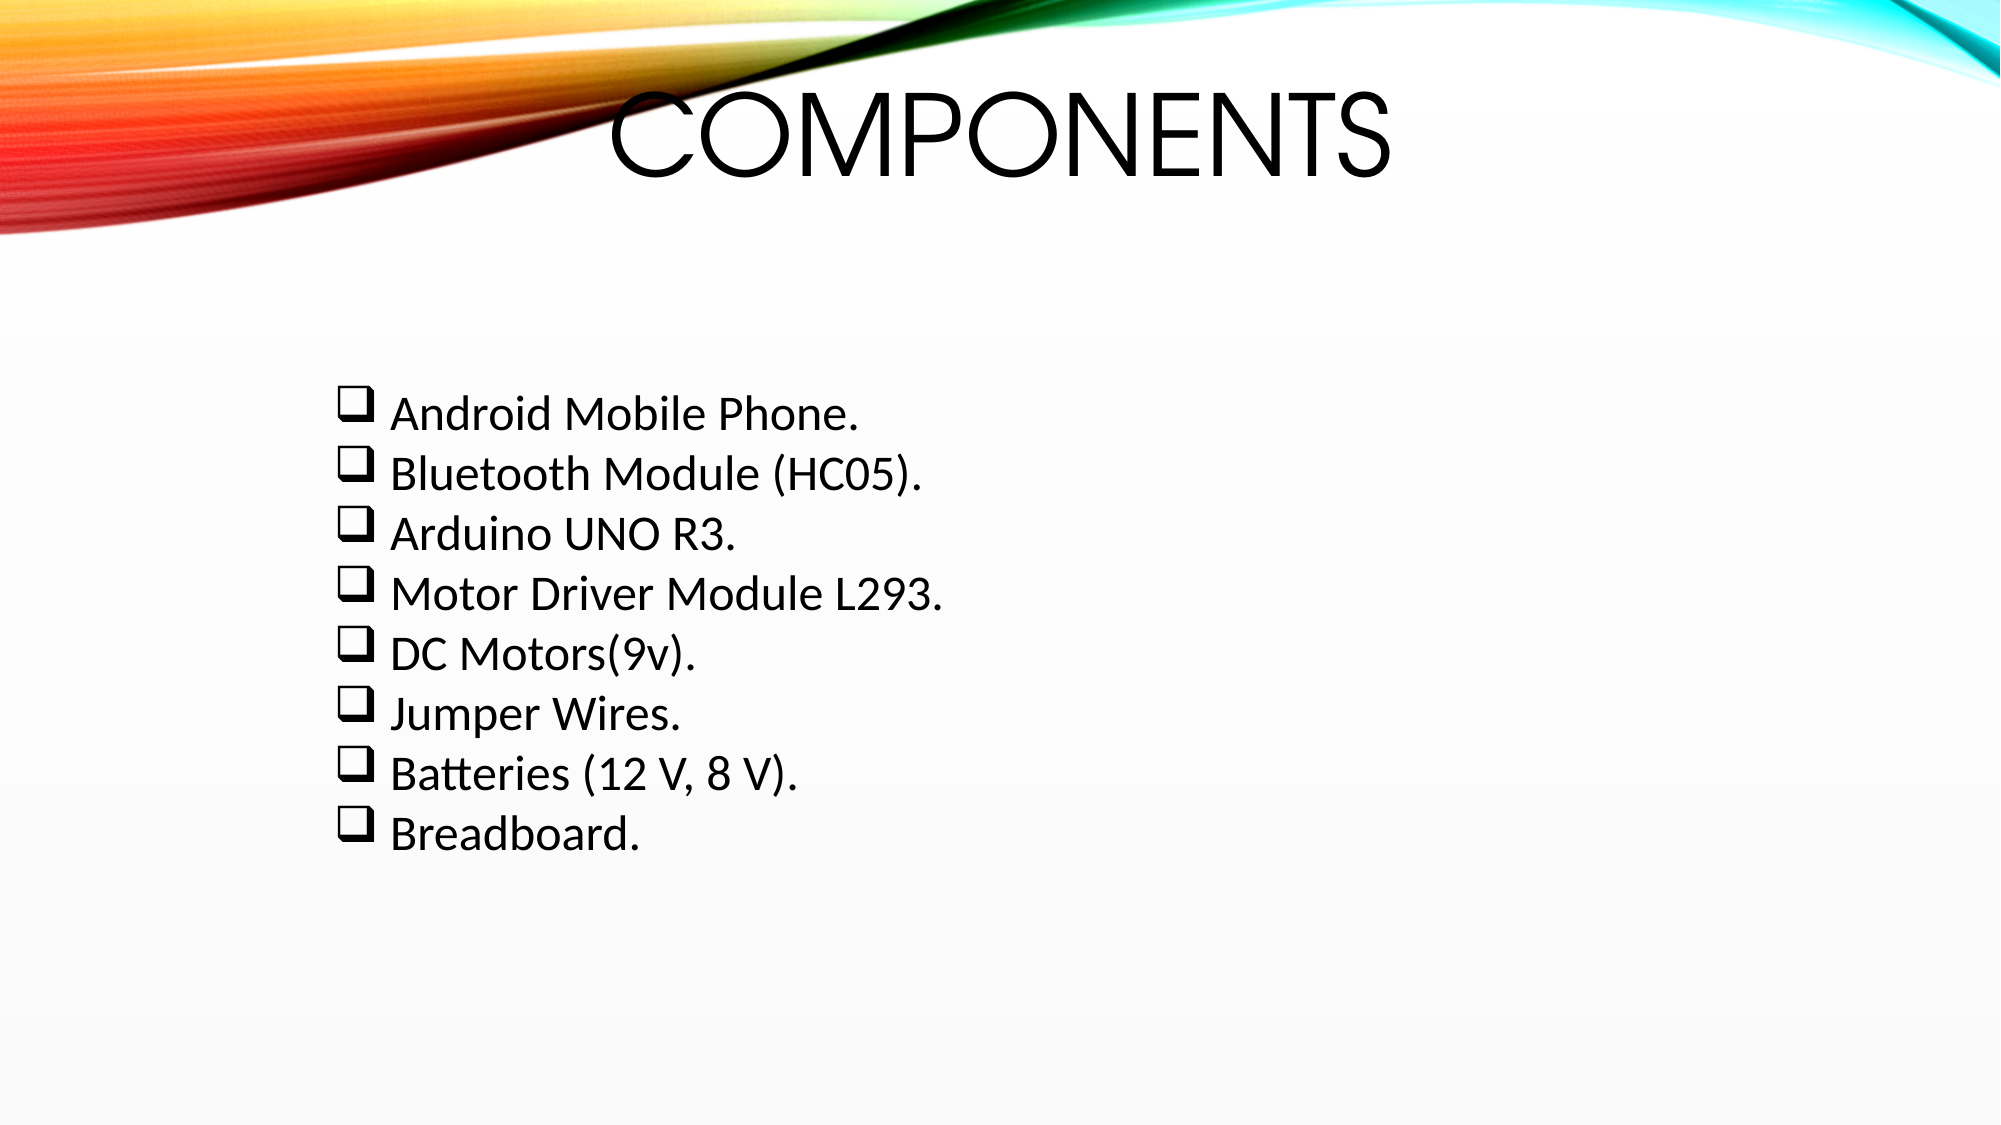

COMPONENTS
Android Mobile Phone.
Bluetooth Module (HC05).
Arduino UNO R3.
Motor Driver Module L293.
DC Motors(9v).
Jumper Wires.
Batteries (12 V, 8 V).
Breadboard.